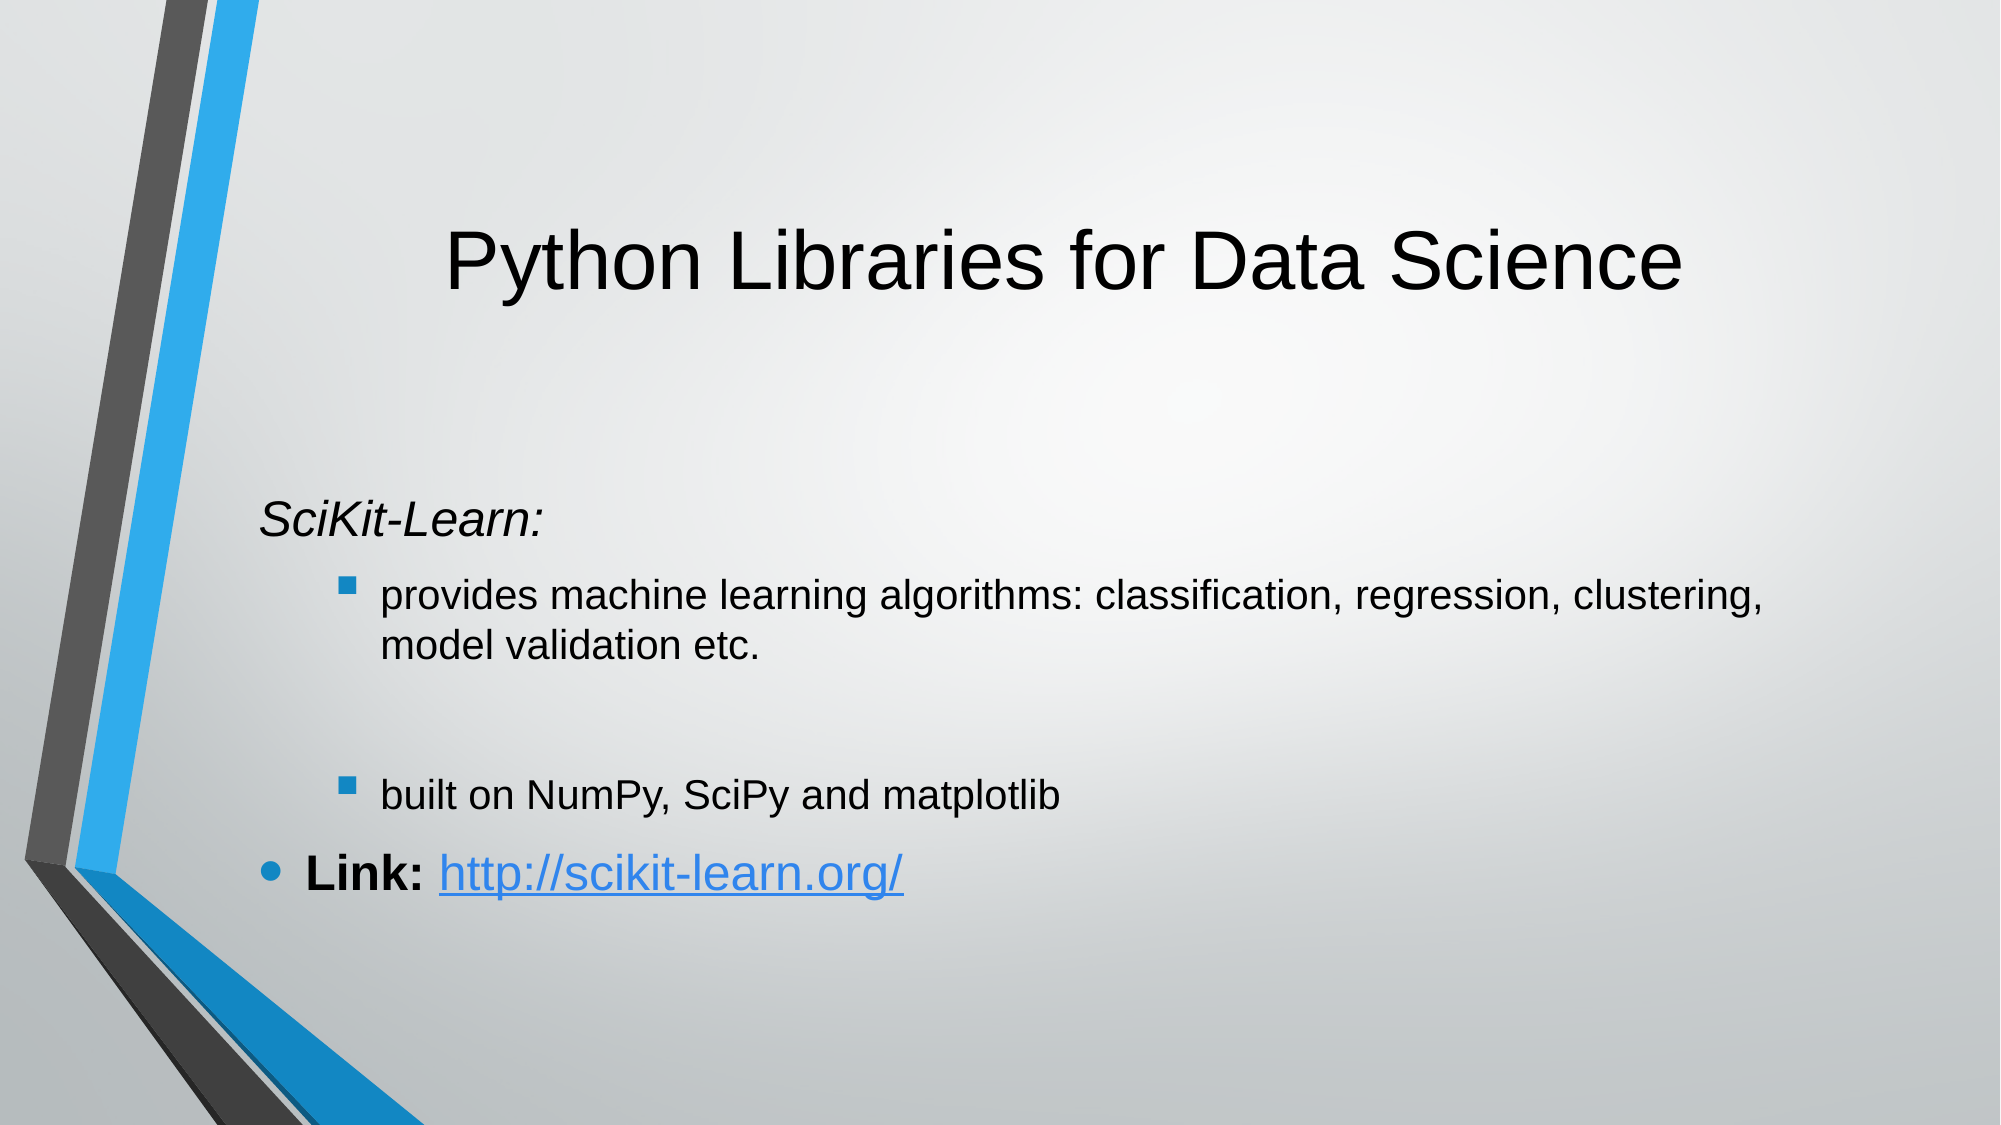

# Python Libraries for Data Science
SciKit-Learn:
provides machine learning algorithms: classification, regression, clustering, model validation etc.

built on NumPy, SciPy and matplotlib
Link: http://scikit-learn.org/